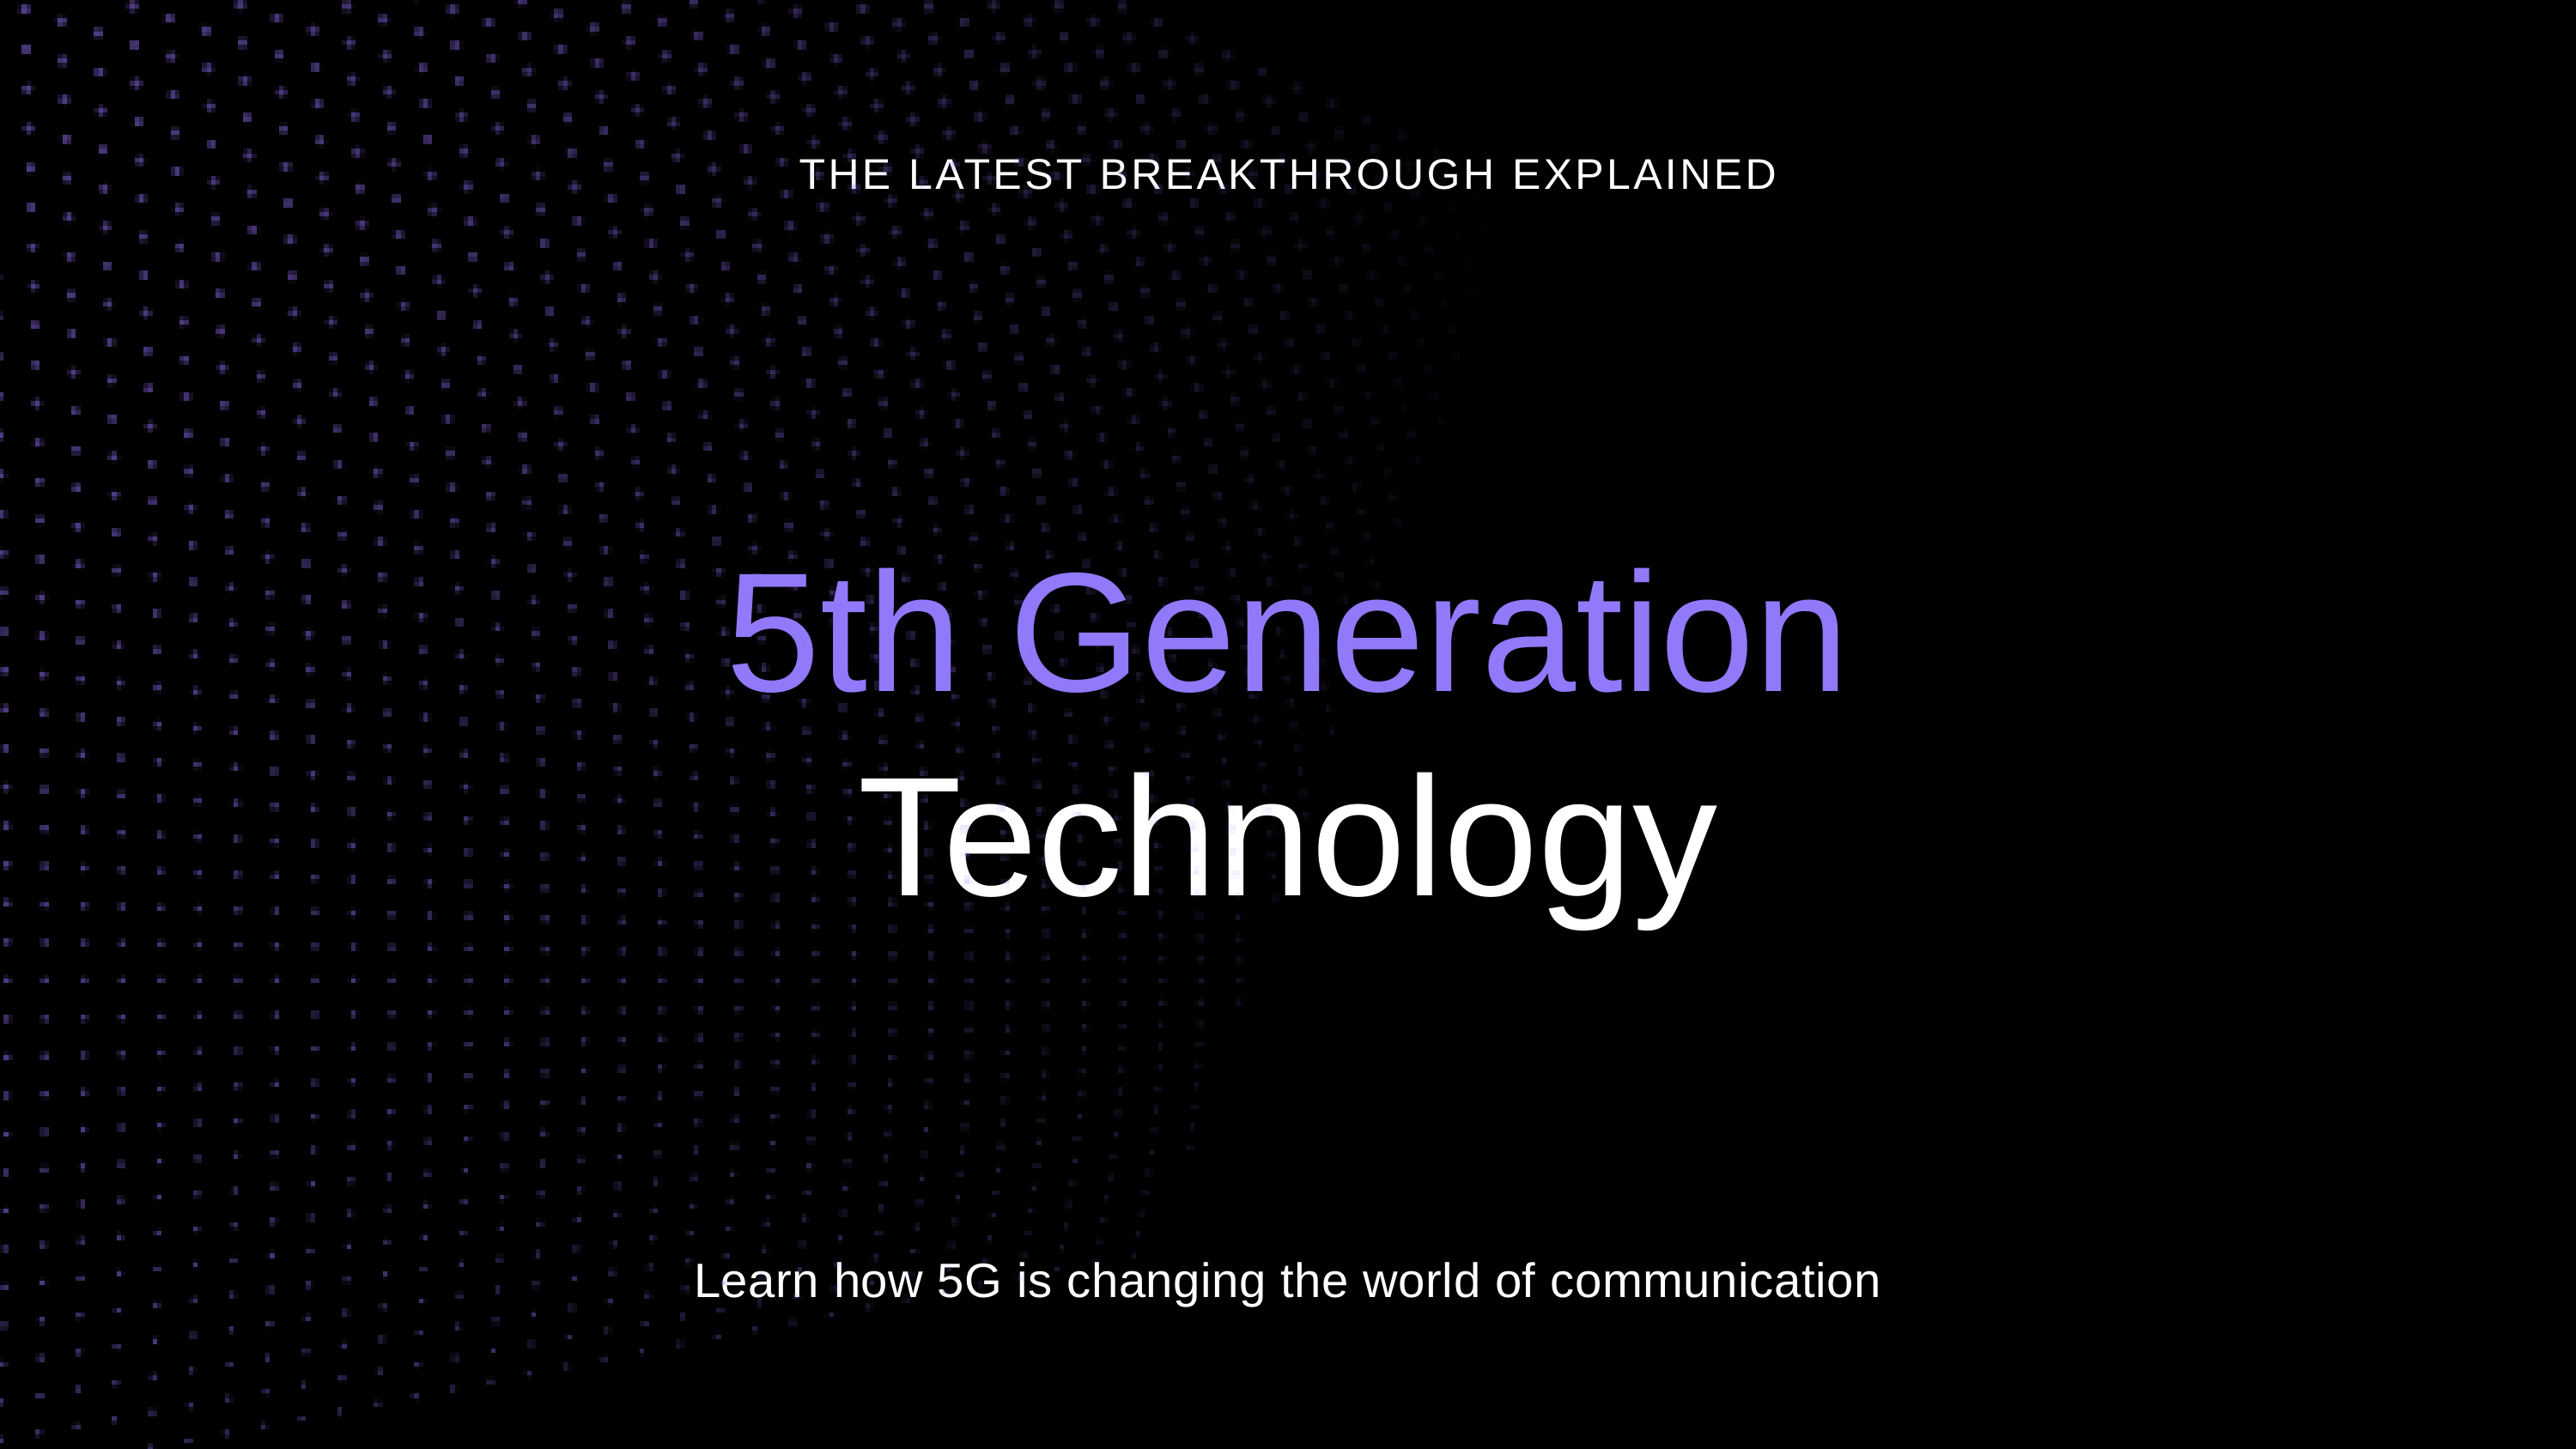

THE LATEST BREAKTHROUGH EXPLAINED
5th Generation Technology
Learn how 5G is changing the world of communication